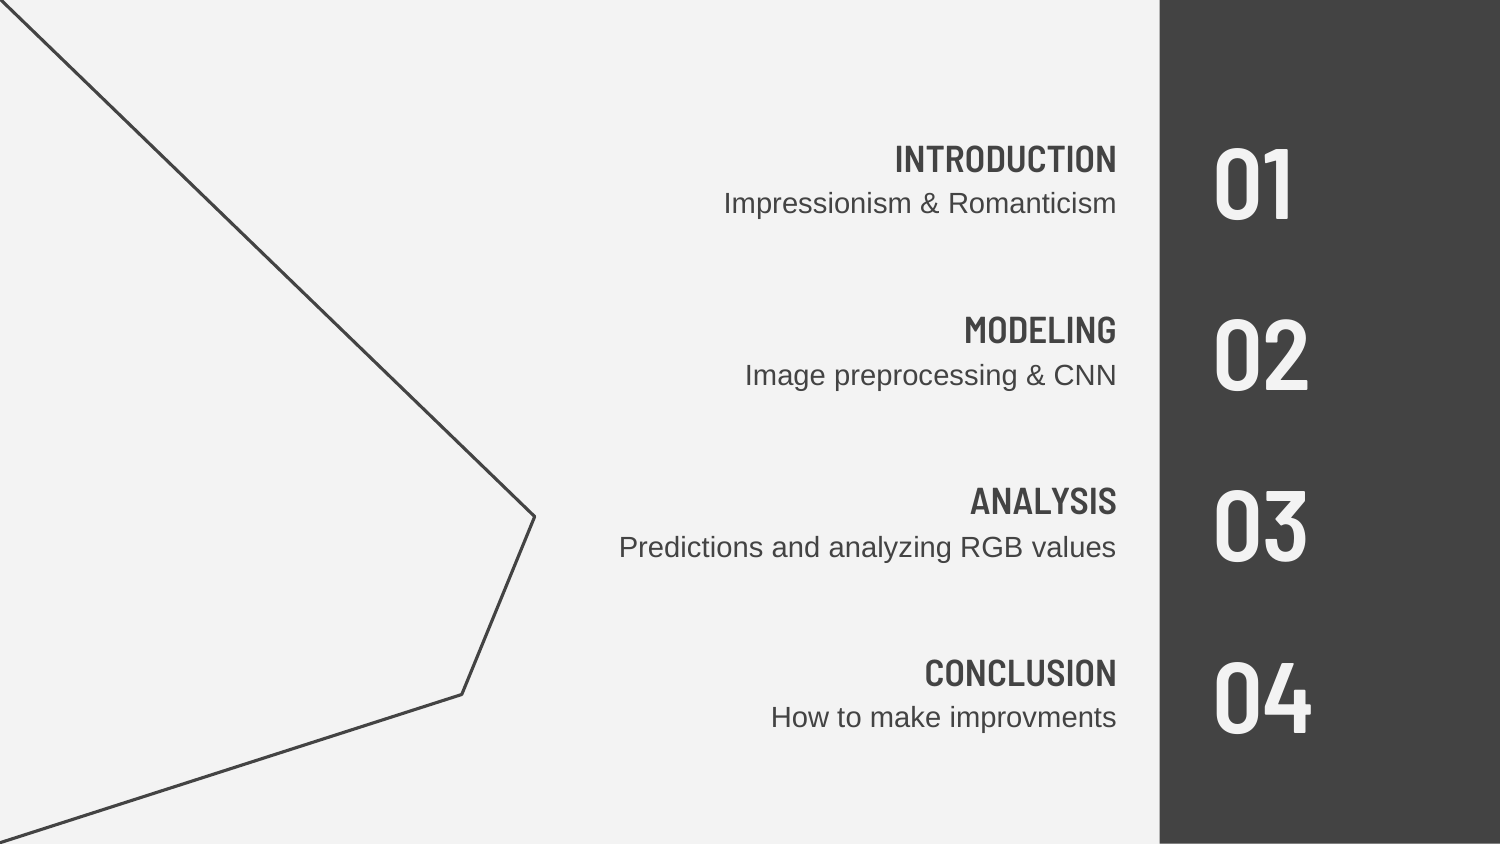

01
# INTRODUCTION
Impressionism & Romanticism
02
MODELING
Image preprocessing & CNN
03
ANALYSIS
Predictions and analyzing RGB values
04
CONCLUSION
How to make improvments